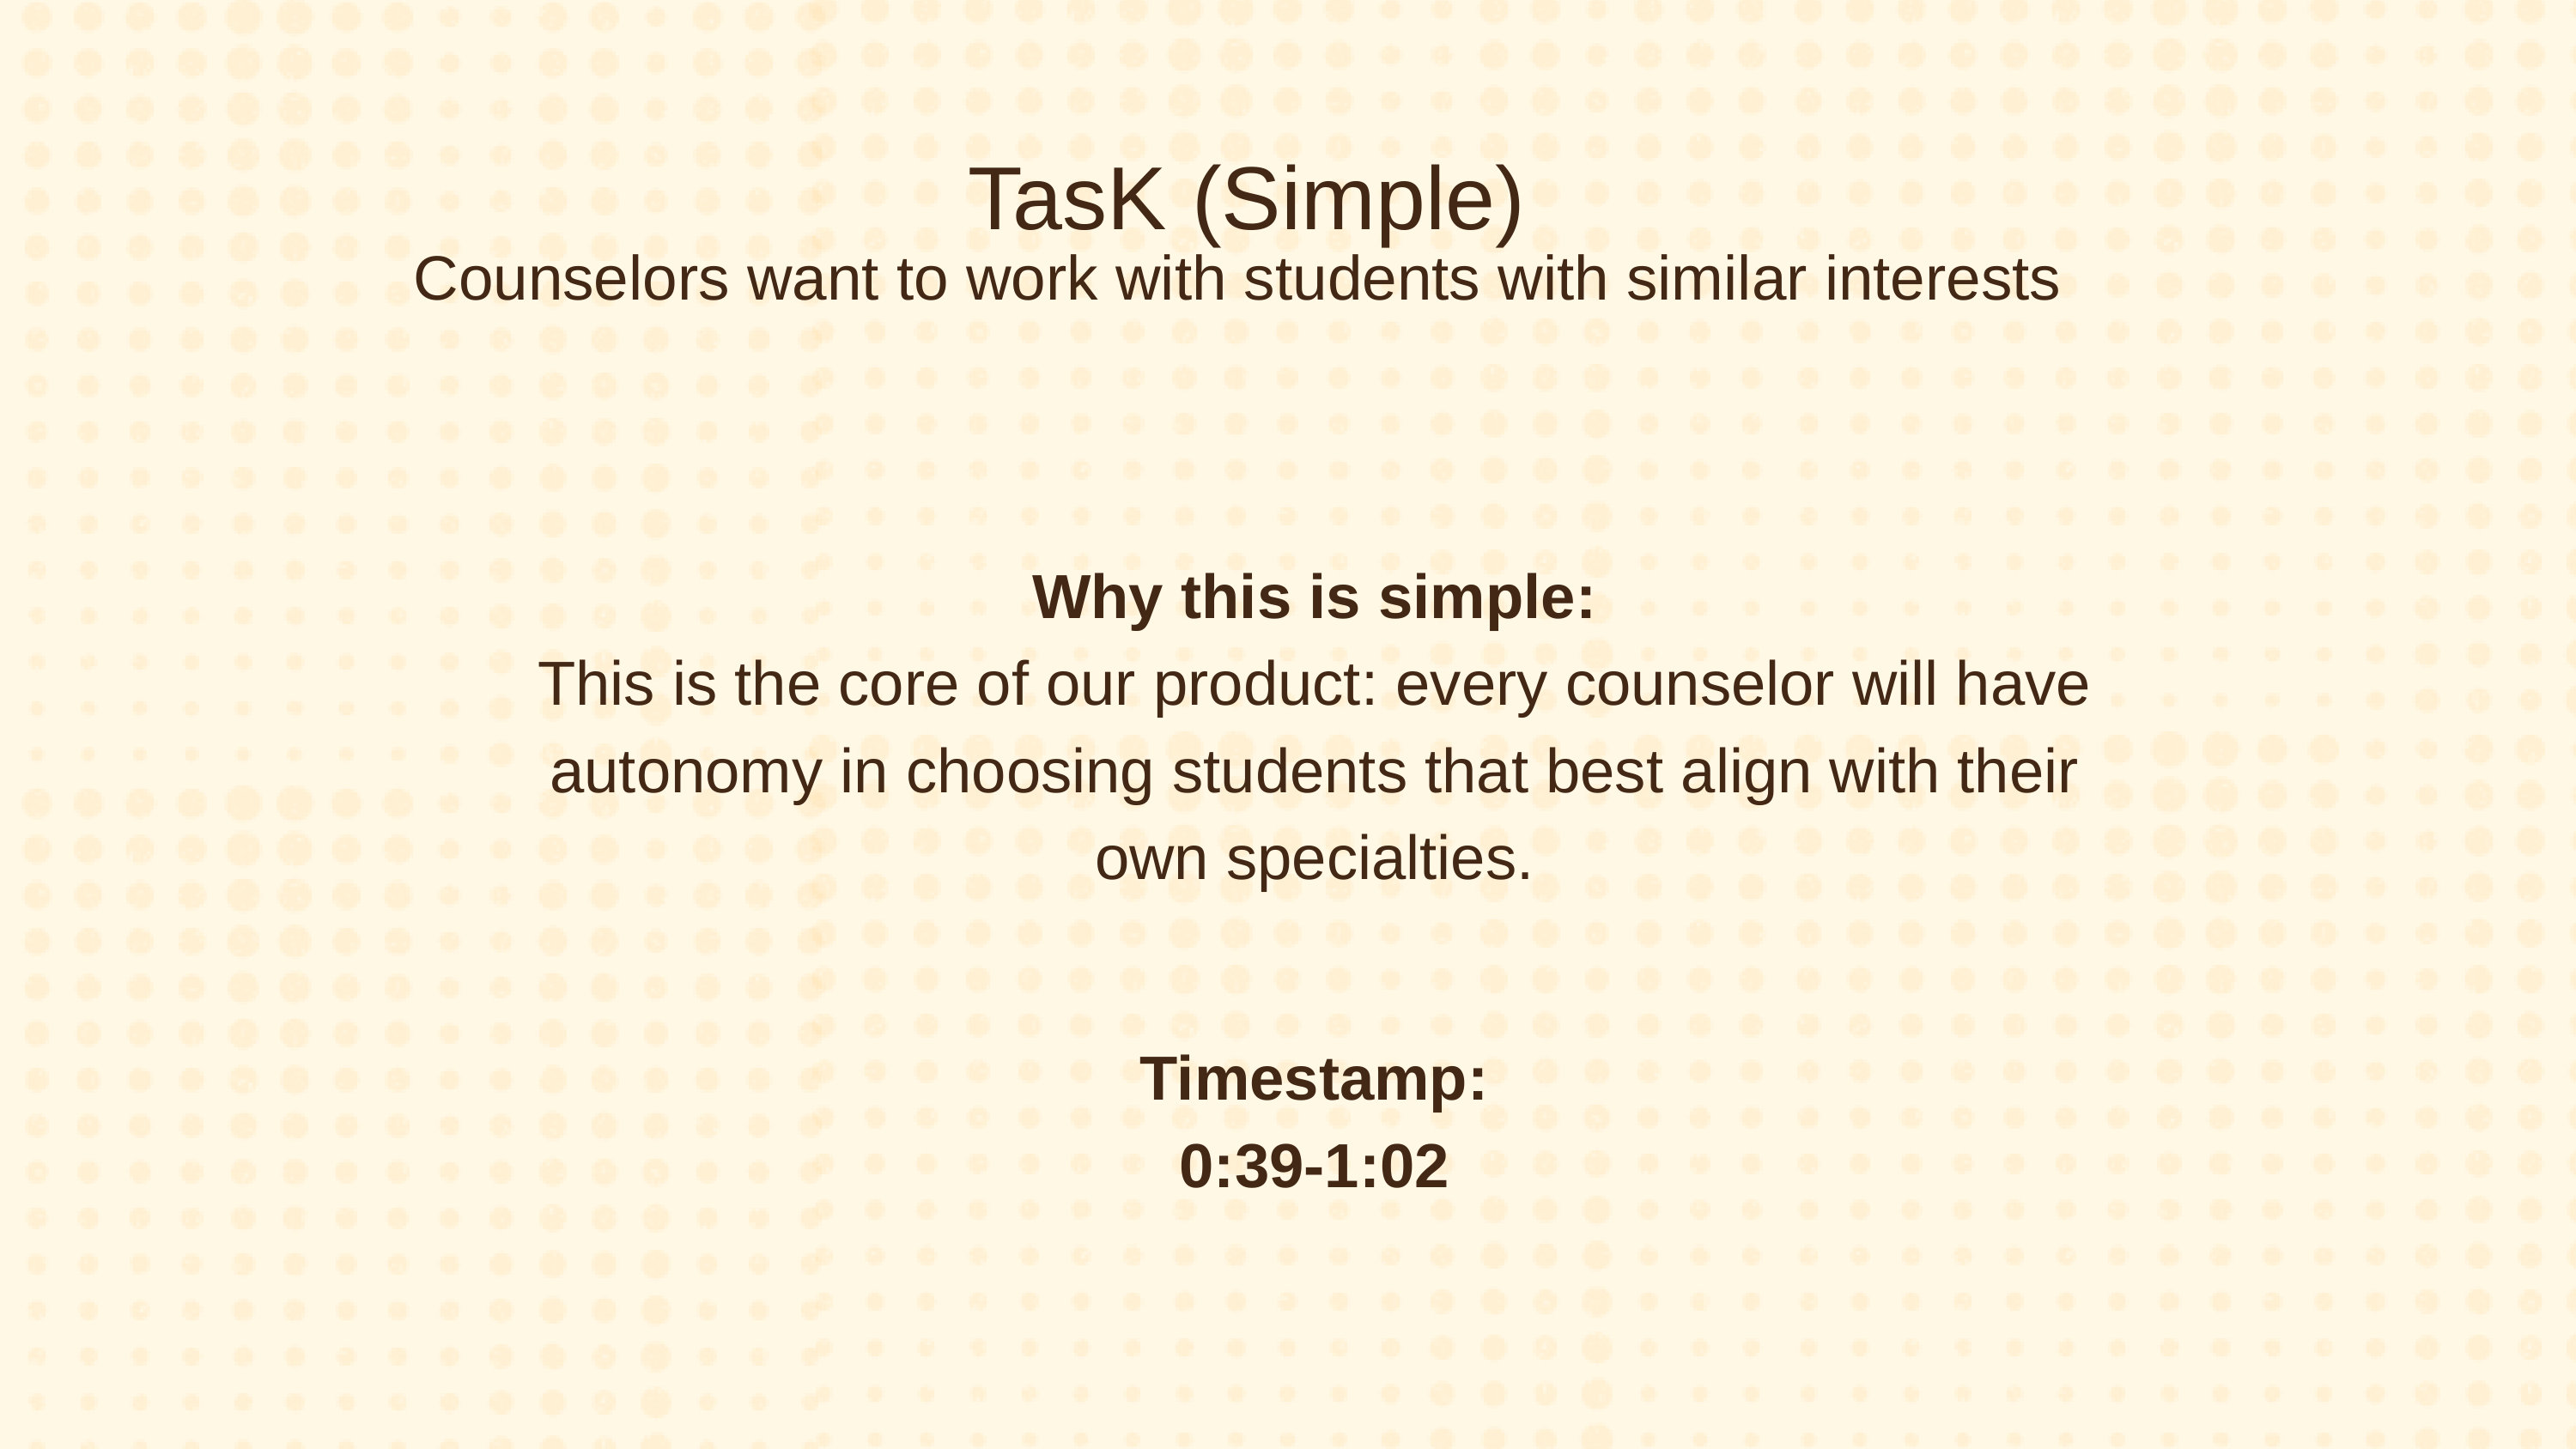

TasK (Simple)
Counselors want to work with students with similar interests
Why this is simple:
This is the core of our product: every counselor will have autonomy in choosing students that best align with their own specialties.
Timestamp:
0:39-1:02